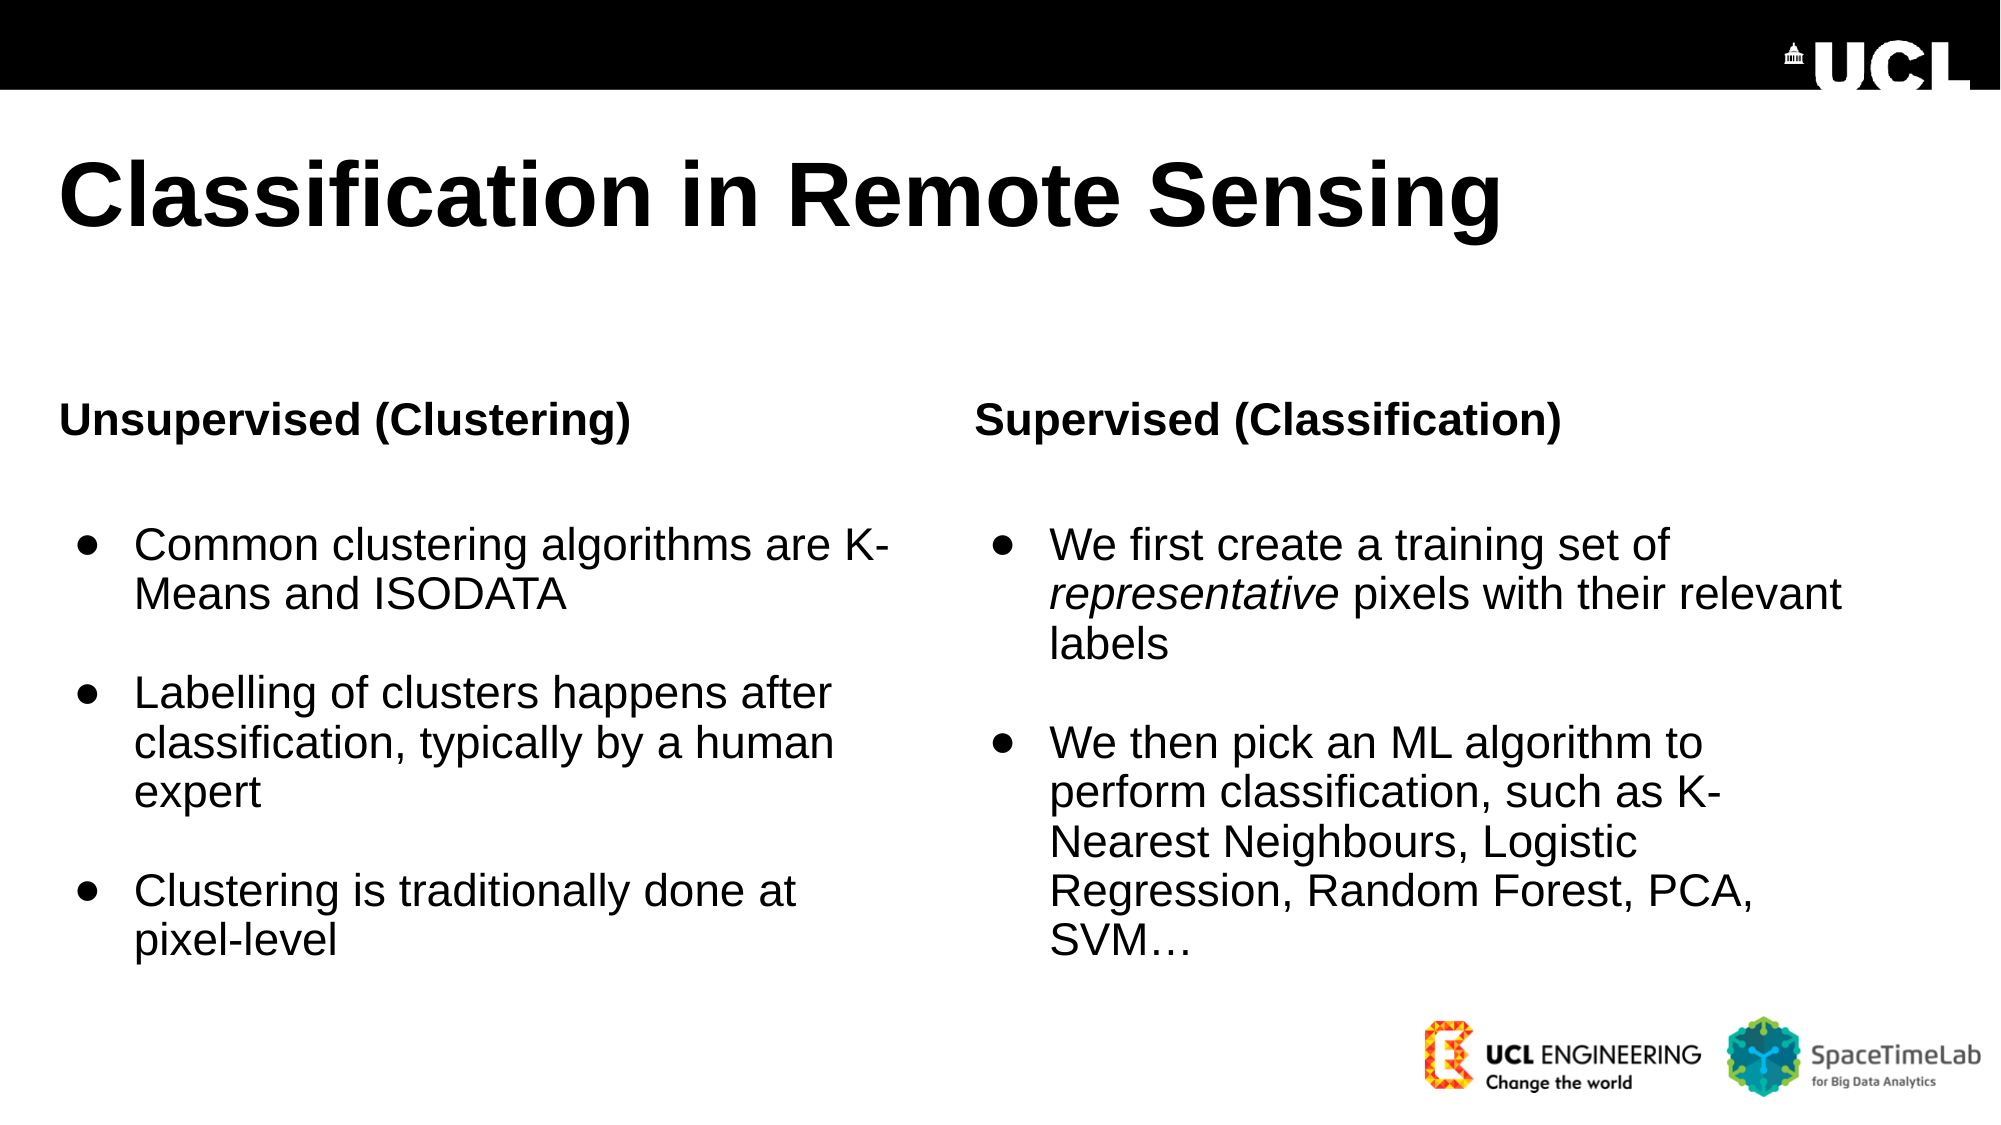

# Classification in Remote Sensing
Unsupervised (Clustering)
Common clustering algorithms are K-Means and ISODATA
Labelling of clusters happens after classification, typically by a human expert
Clustering is traditionally done at pixel-level
Supervised (Classification)
We first create a training set of representative pixels with their relevant labels
We then pick an ML algorithm to perform classification, such as K-Nearest Neighbours, Logistic Regression, Random Forest, PCA, SVM…